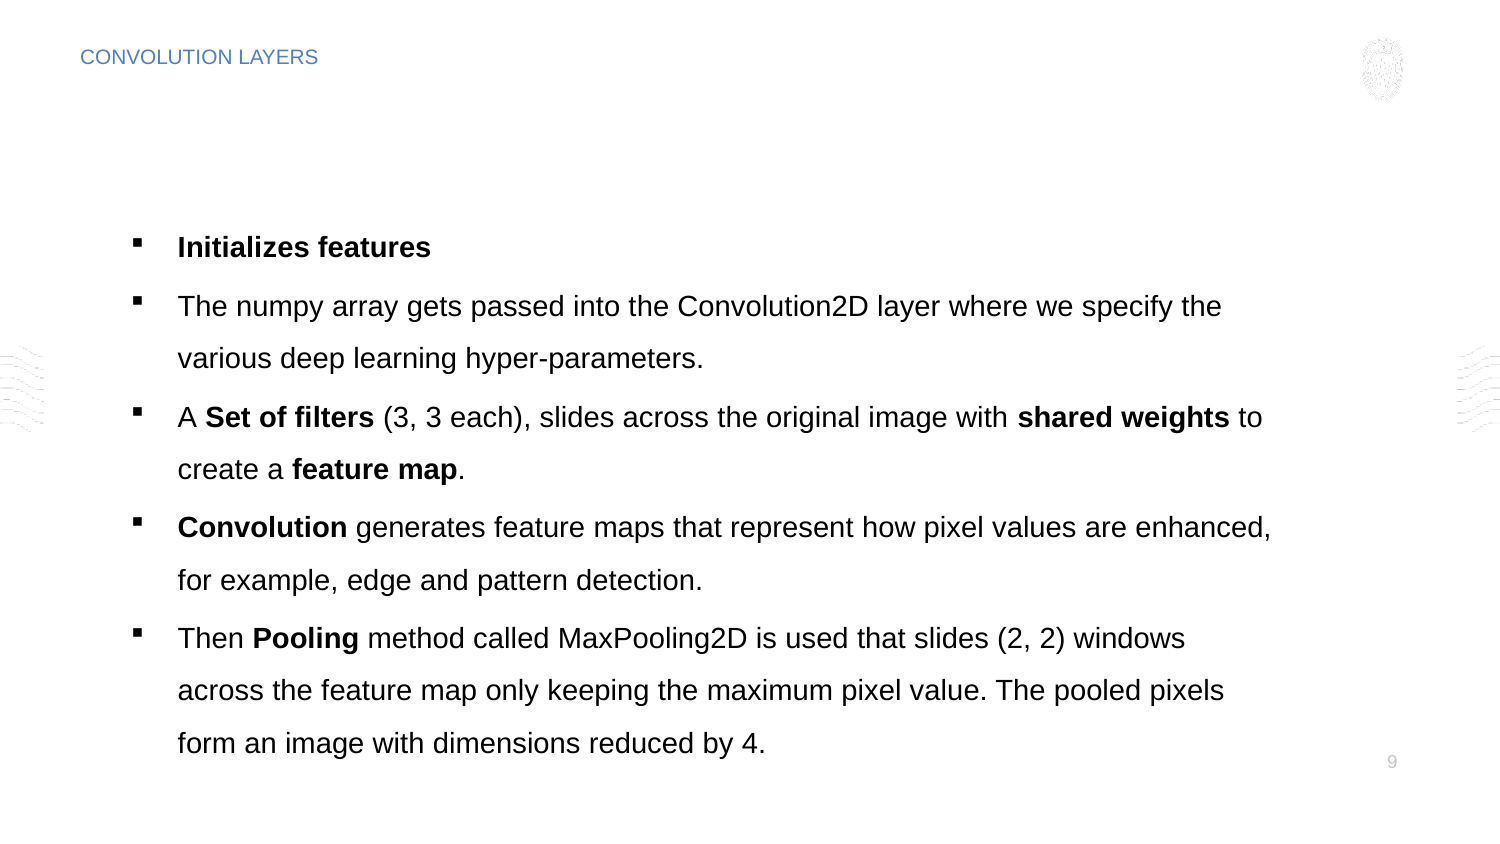

CONVOLUTION LAYERS
Initializes features
The numpy array gets passed into the Convolution2D layer where we specify the various deep learning hyper-parameters.
A Set of filters (3, 3 each), slides across the original image with shared weights to create a feature map.
Convolution generates feature maps that represent how pixel values are enhanced, for example, edge and pattern detection.
Then Pooling method called MaxPooling2D is used that slides (2, 2) windows across the feature map only keeping the maximum pixel value. The pooled pixels form an image with dimensions reduced by 4.